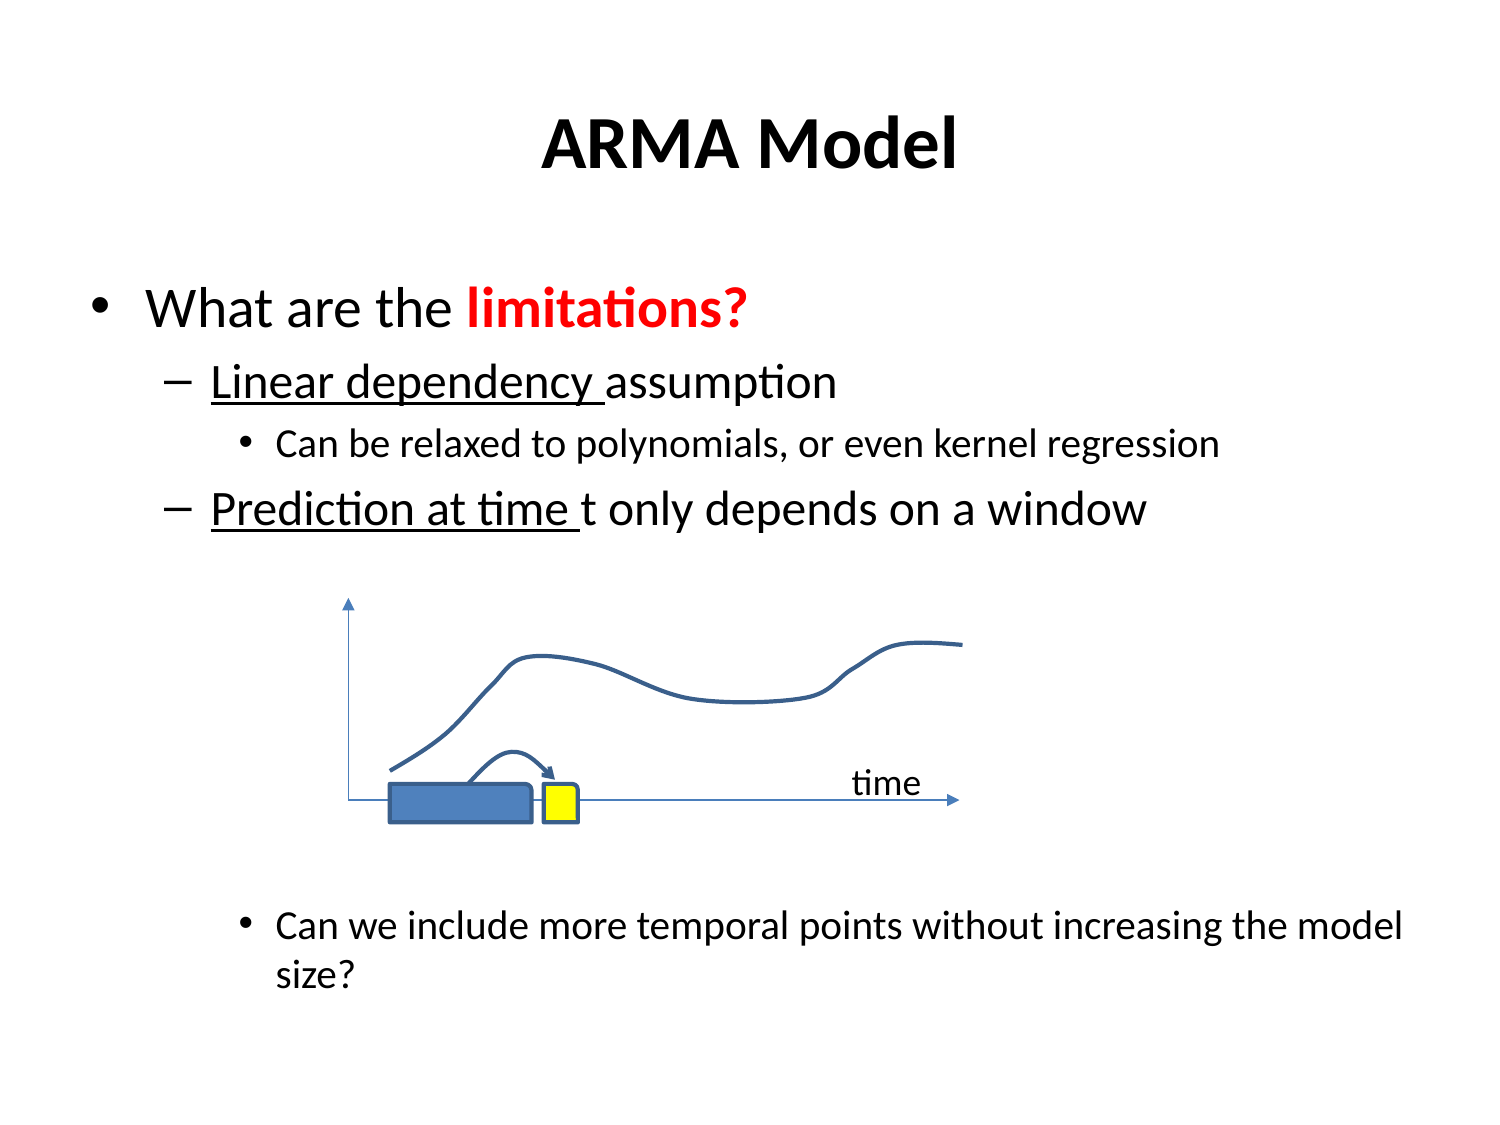

# ARMA Model
What are the limitations?
Linear dependency assumption
Can be relaxed to polynomials, or even kernel regression
Prediction at time t only depends on a window

Can we include more temporal points without increasing the model size?

time